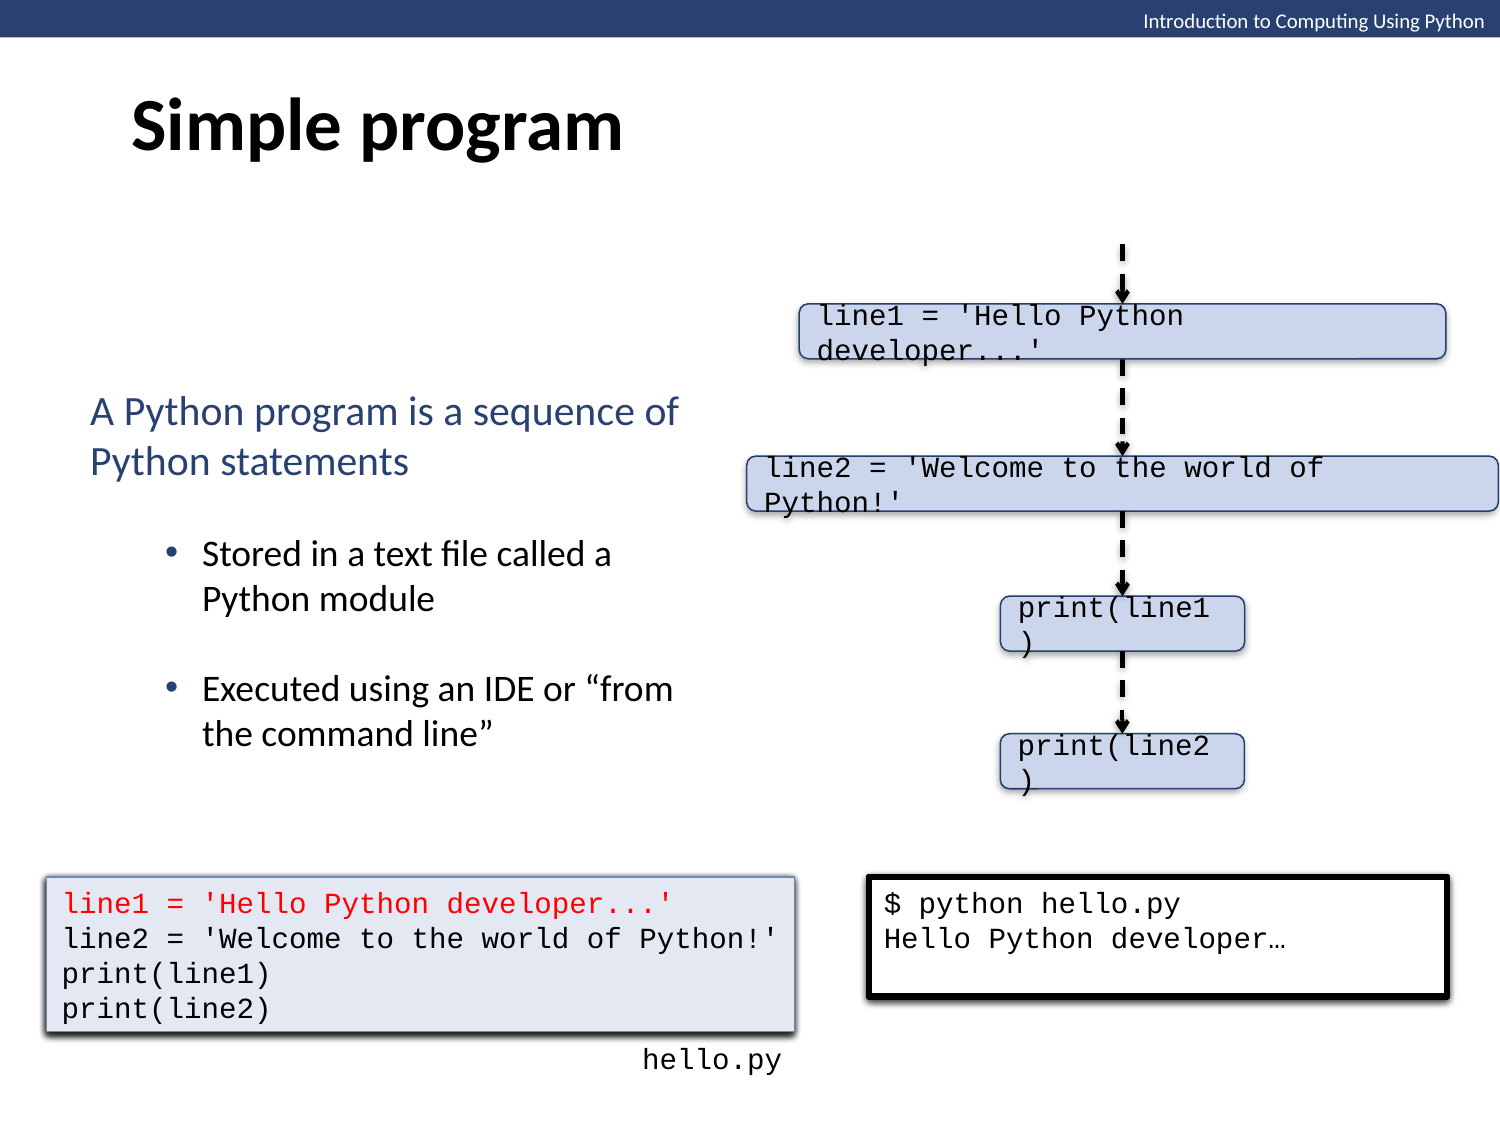

Simple program
Introduction to Computing Using Python
line1 = 'Hello Python developer...'
A Python program is a sequence of Python statements

Stored in a text file called a Python module

Executed using an IDE or “from the command line”
line2 = 'Welcome to the world of Python!'
print(line1)
print(line2)
line1 = 'Hello Python developer...'
line2 = 'Welcome to the world of Python!'
print(line1)
print(line2)
line1 = 'Hello Python developer...'
line2 = 'Welcome to the world of Python!'
print(line1)
print(line2)
line1 = 'Hello Python developer...'
line2 = 'Welcome to the world of Python!'
print(line1)
print(line2)
line1 = 'Hello Python developer...'
line2 = 'Welcome to the world of Python!'
print(line1)
print(line2)
line1 = 'Hello Python developer...'
line2 = 'Welcome to the world of Python!'
print(line1)
print(line2)
$ python hello.py

$ python hello.py
Hello Python developer…
Welcome to the world of Python!
$ python hello.py
Hello Python developer…

hello.py